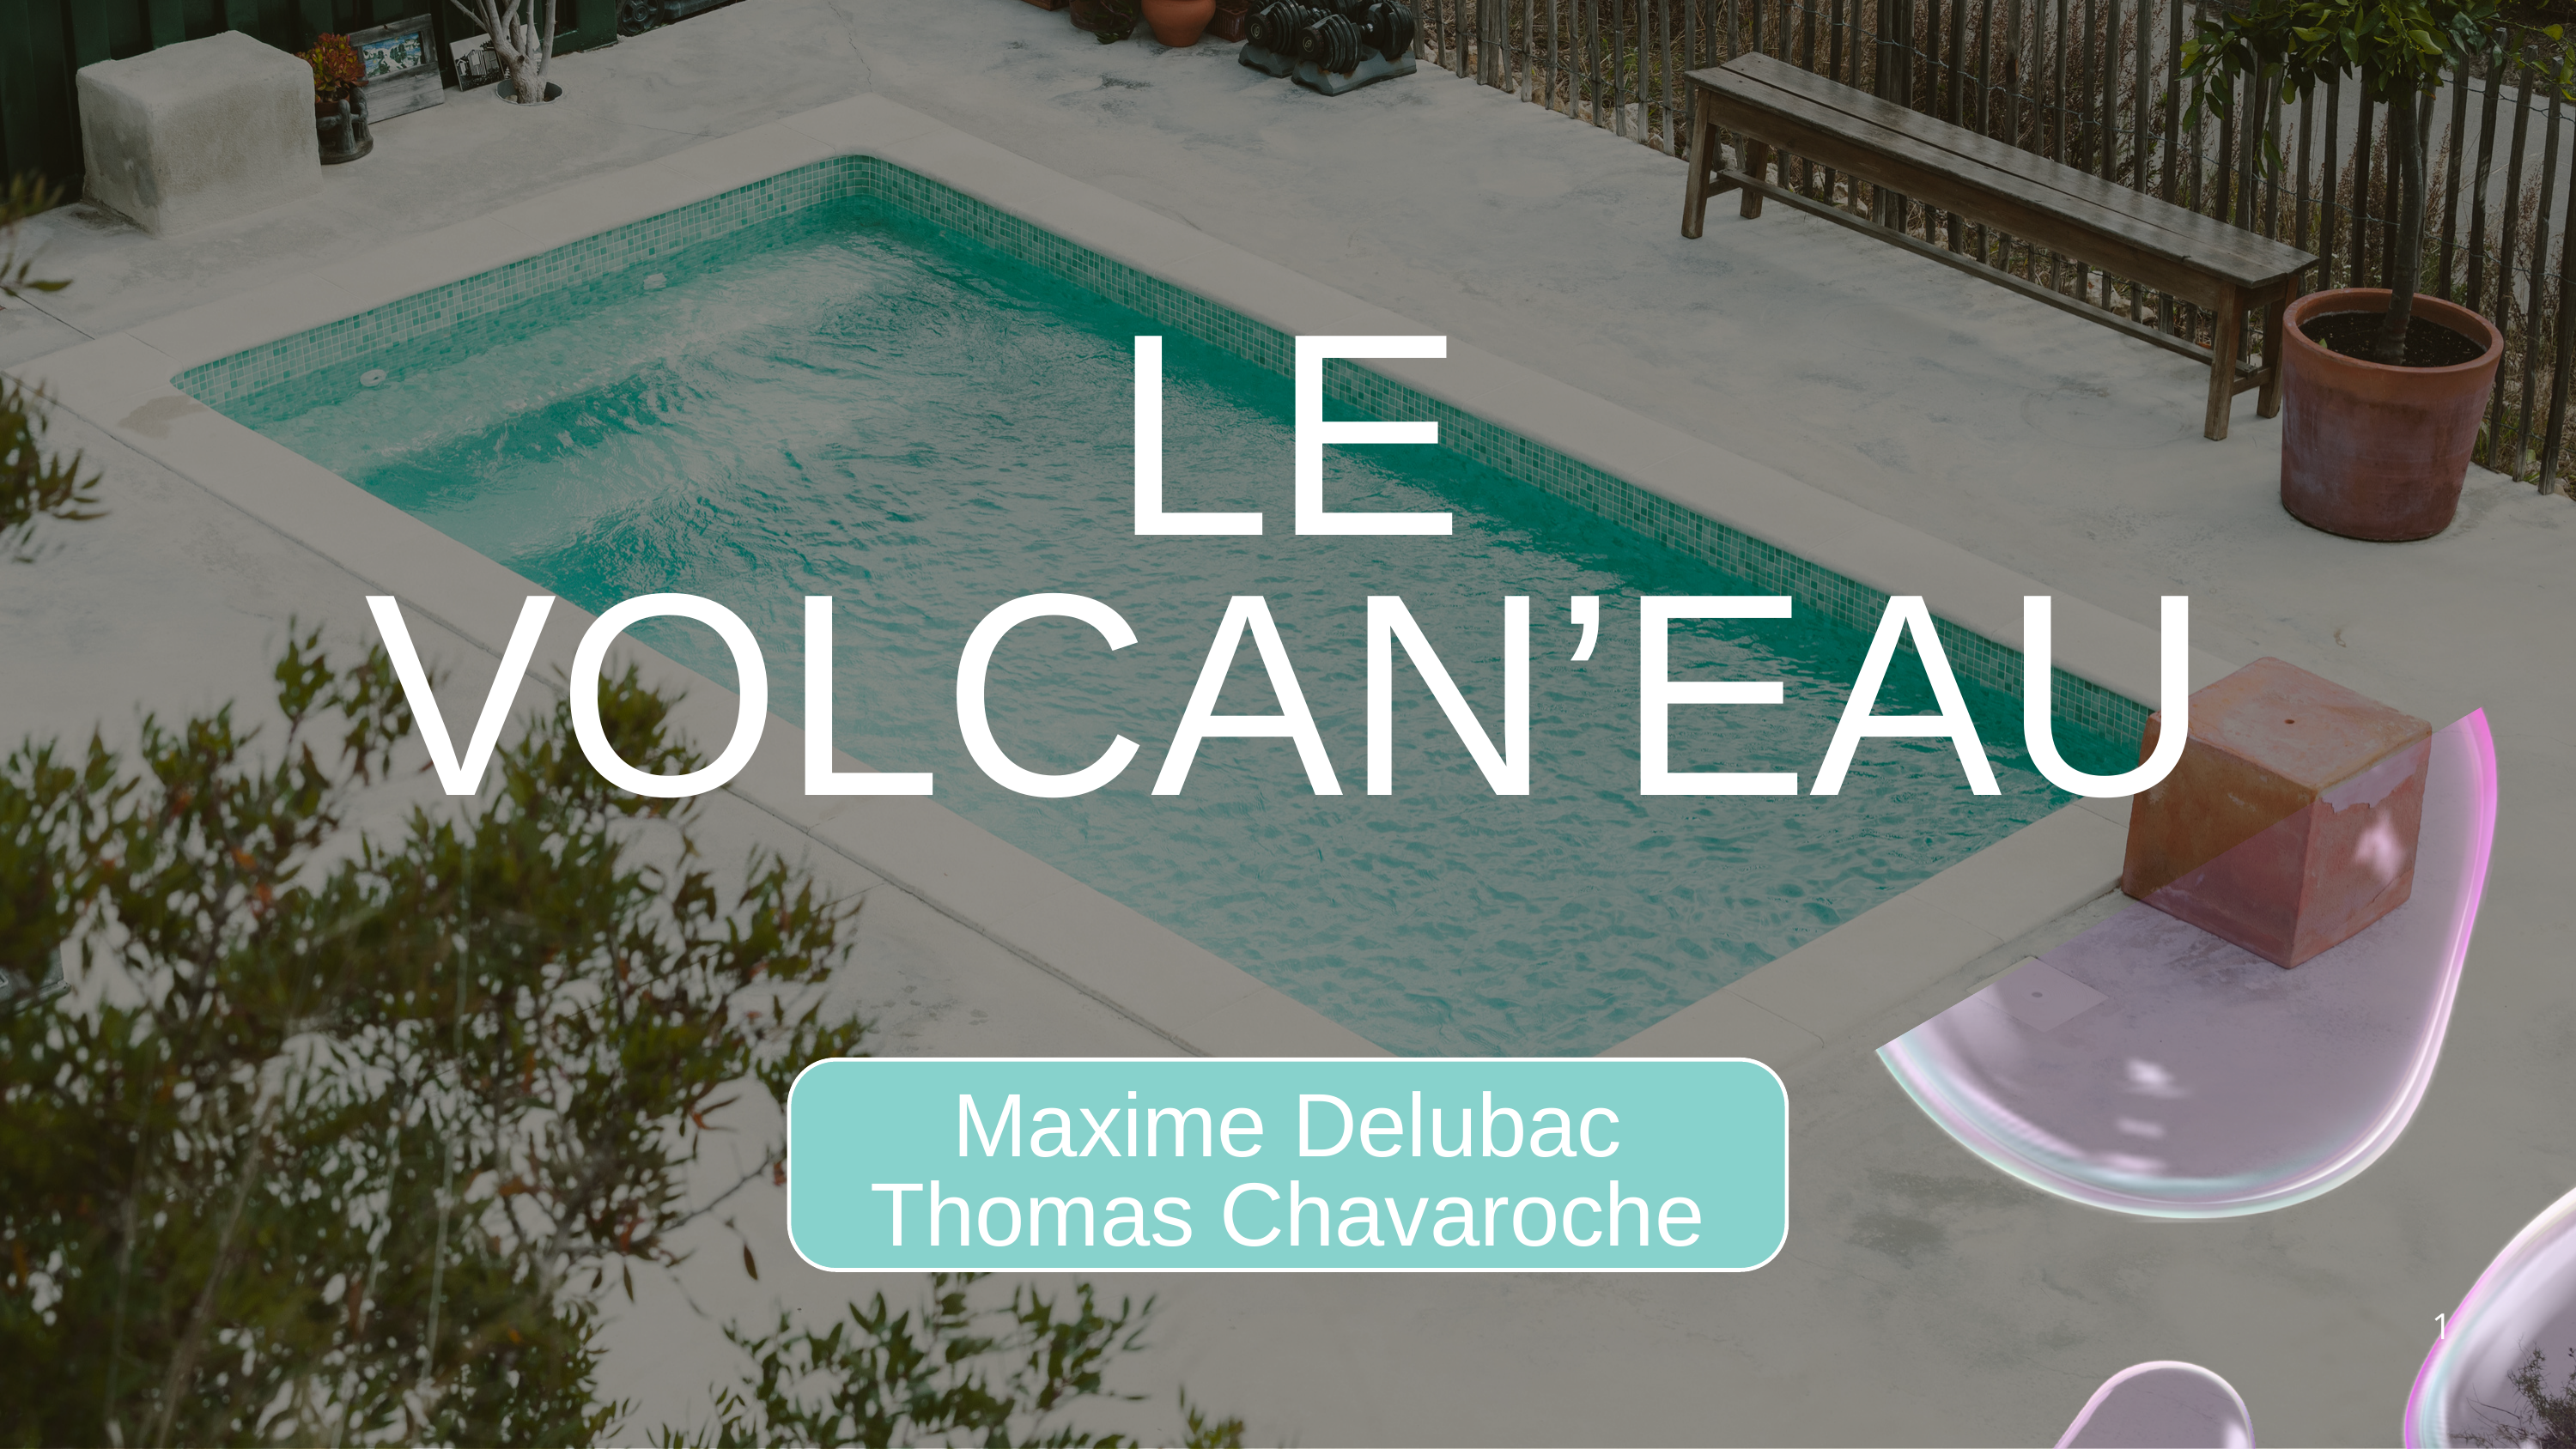

LE VOLCAN’EAU

Maxime Delubac
Thomas Chavaroche
1